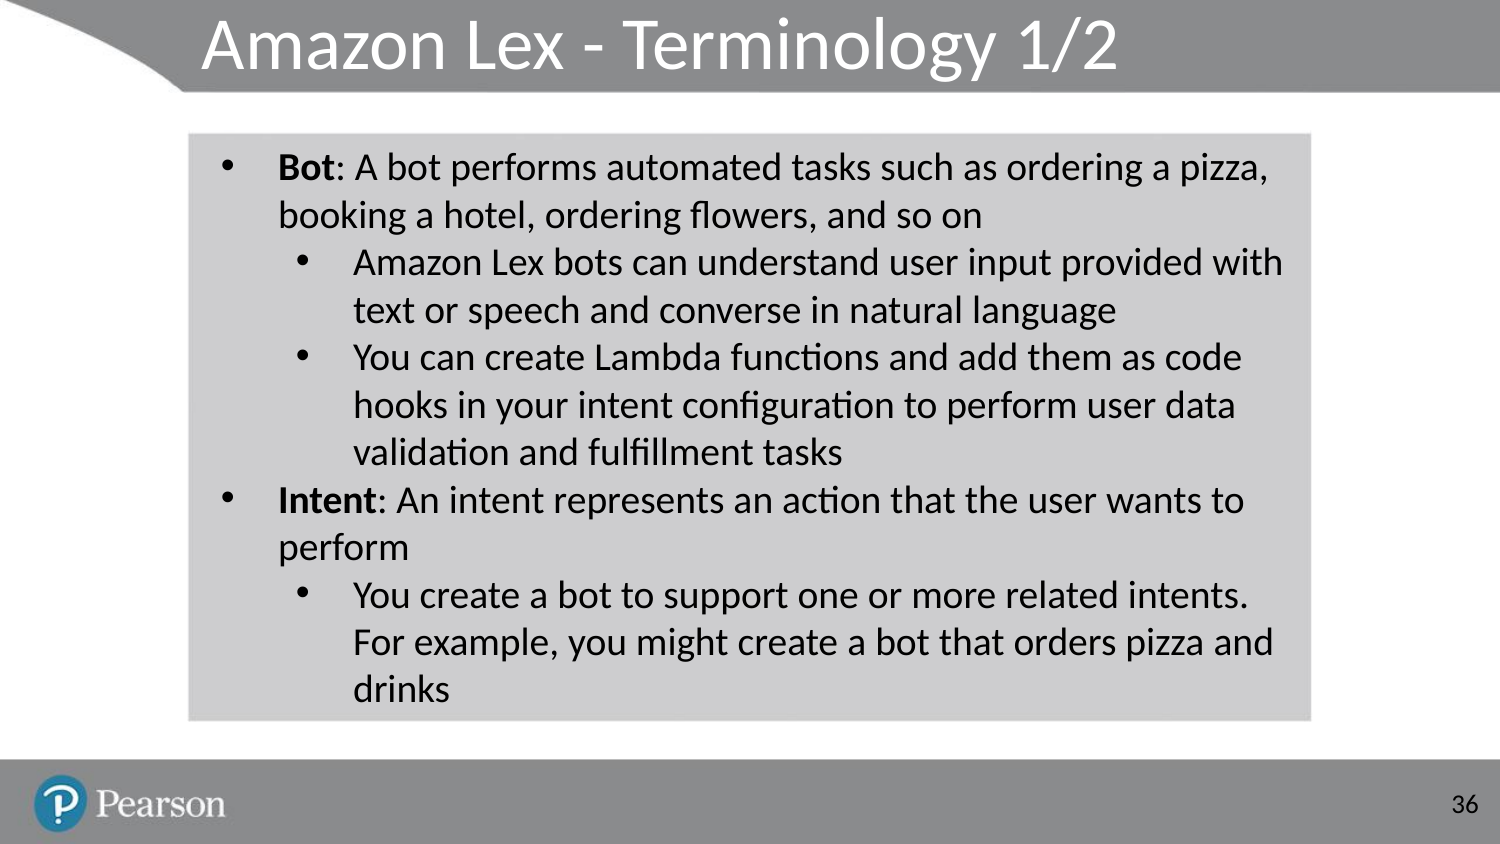

# Amazon Lex - Terminology 1/2
Bot: A bot performs automated tasks such as ordering a pizza, booking a hotel, ordering flowers, and so on
Amazon Lex bots can understand user input provided with text or speech and converse in natural language
You can create Lambda functions and add them as code hooks in your intent configuration to perform user data validation and fulfillment tasks
Intent: An intent represents an action that the user wants to perform
You create a bot to support one or more related intents. For example, you might create a bot that orders pizza and drinks
36